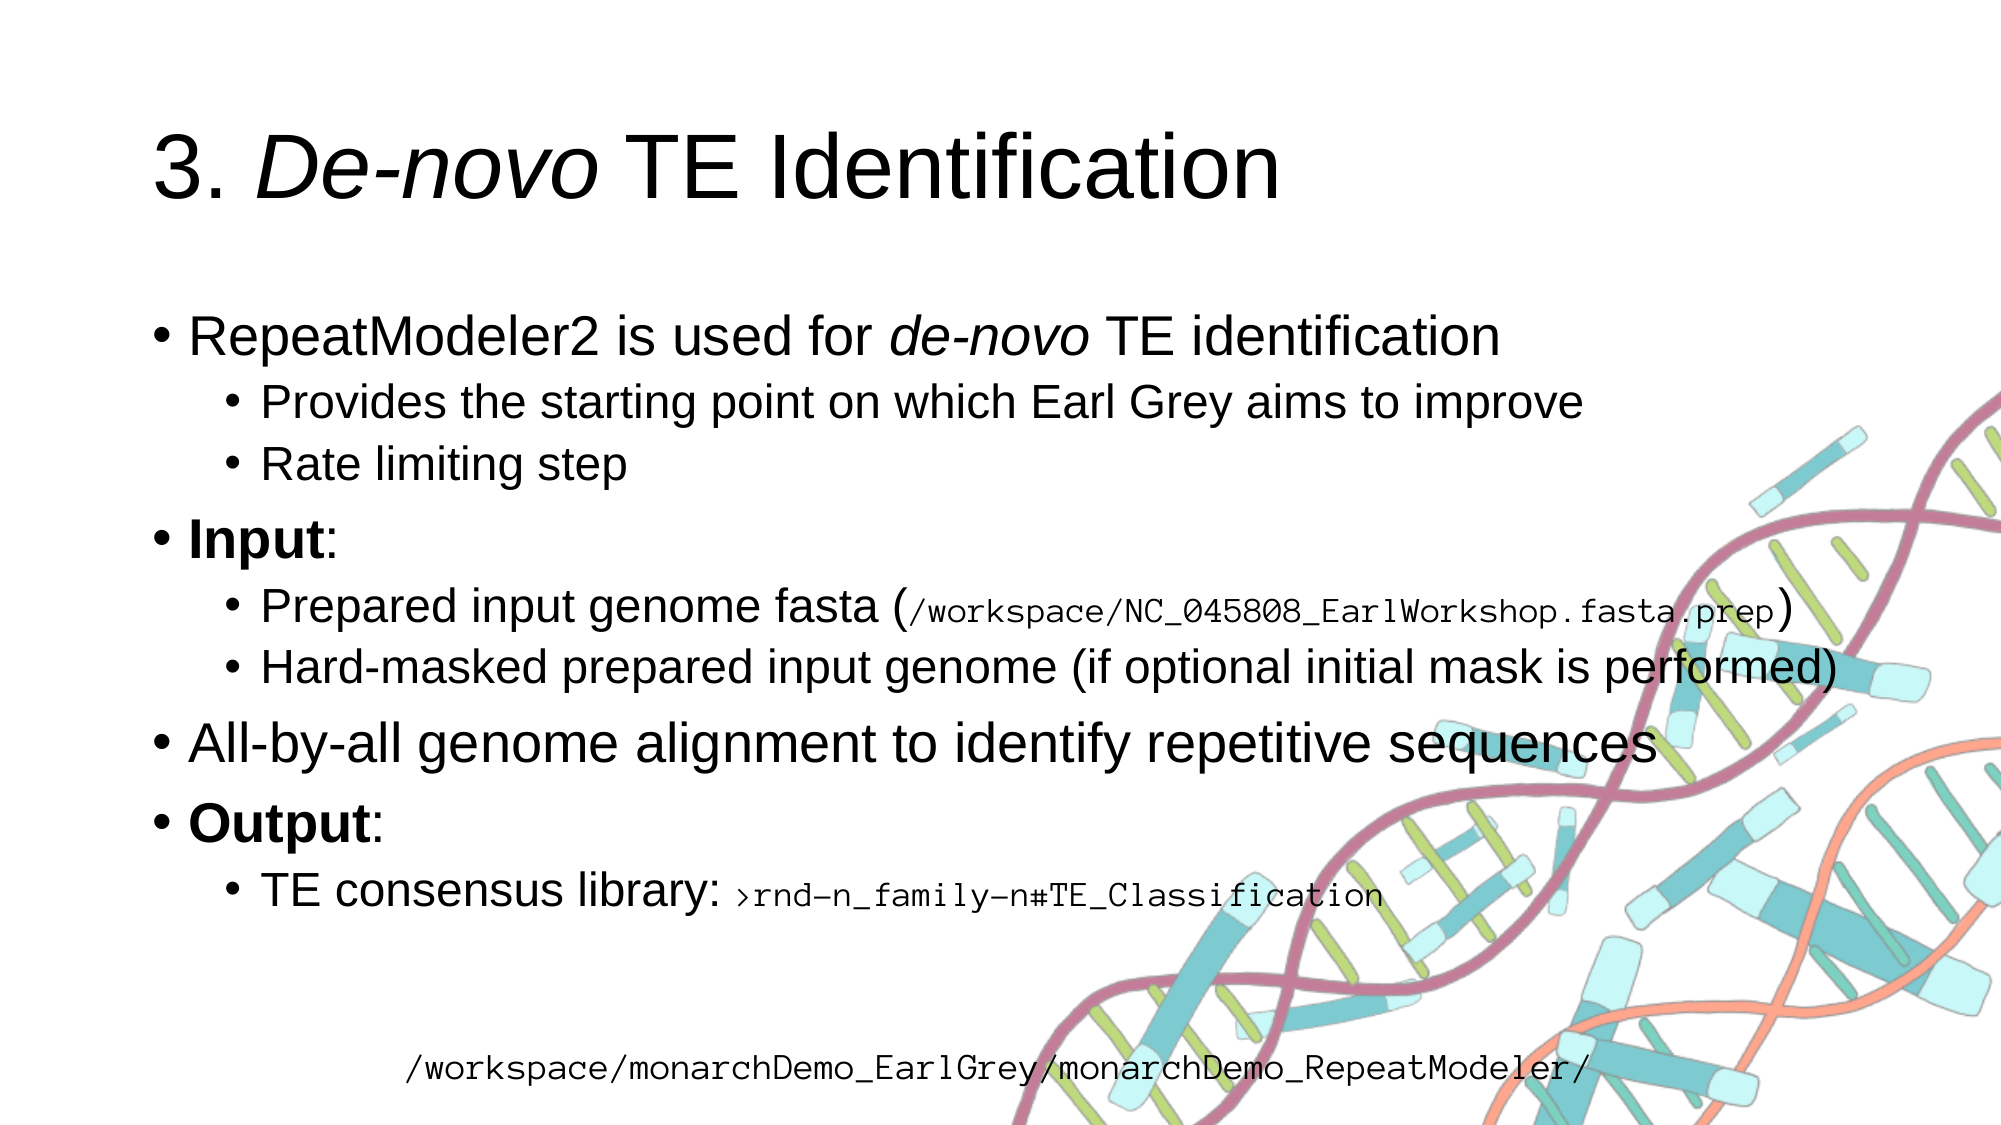

# 3. De-novo TE Identification
RepeatModeler2 is used for de-novo TE identification
Provides the starting point on which Earl Grey aims to improve
Rate limiting step
Input:
Prepared input genome fasta (/workspace/NC_045808_EarlWorkshop.fasta.prep)
Hard-masked prepared input genome (if optional initial mask is performed)
All-by-all genome alignment to identify repetitive sequences
Output:
TE consensus library: >rnd-n_family-n#TE_Classification
/workspace/monarchDemo_EarlGrey/monarchDemo_RepeatModeler/